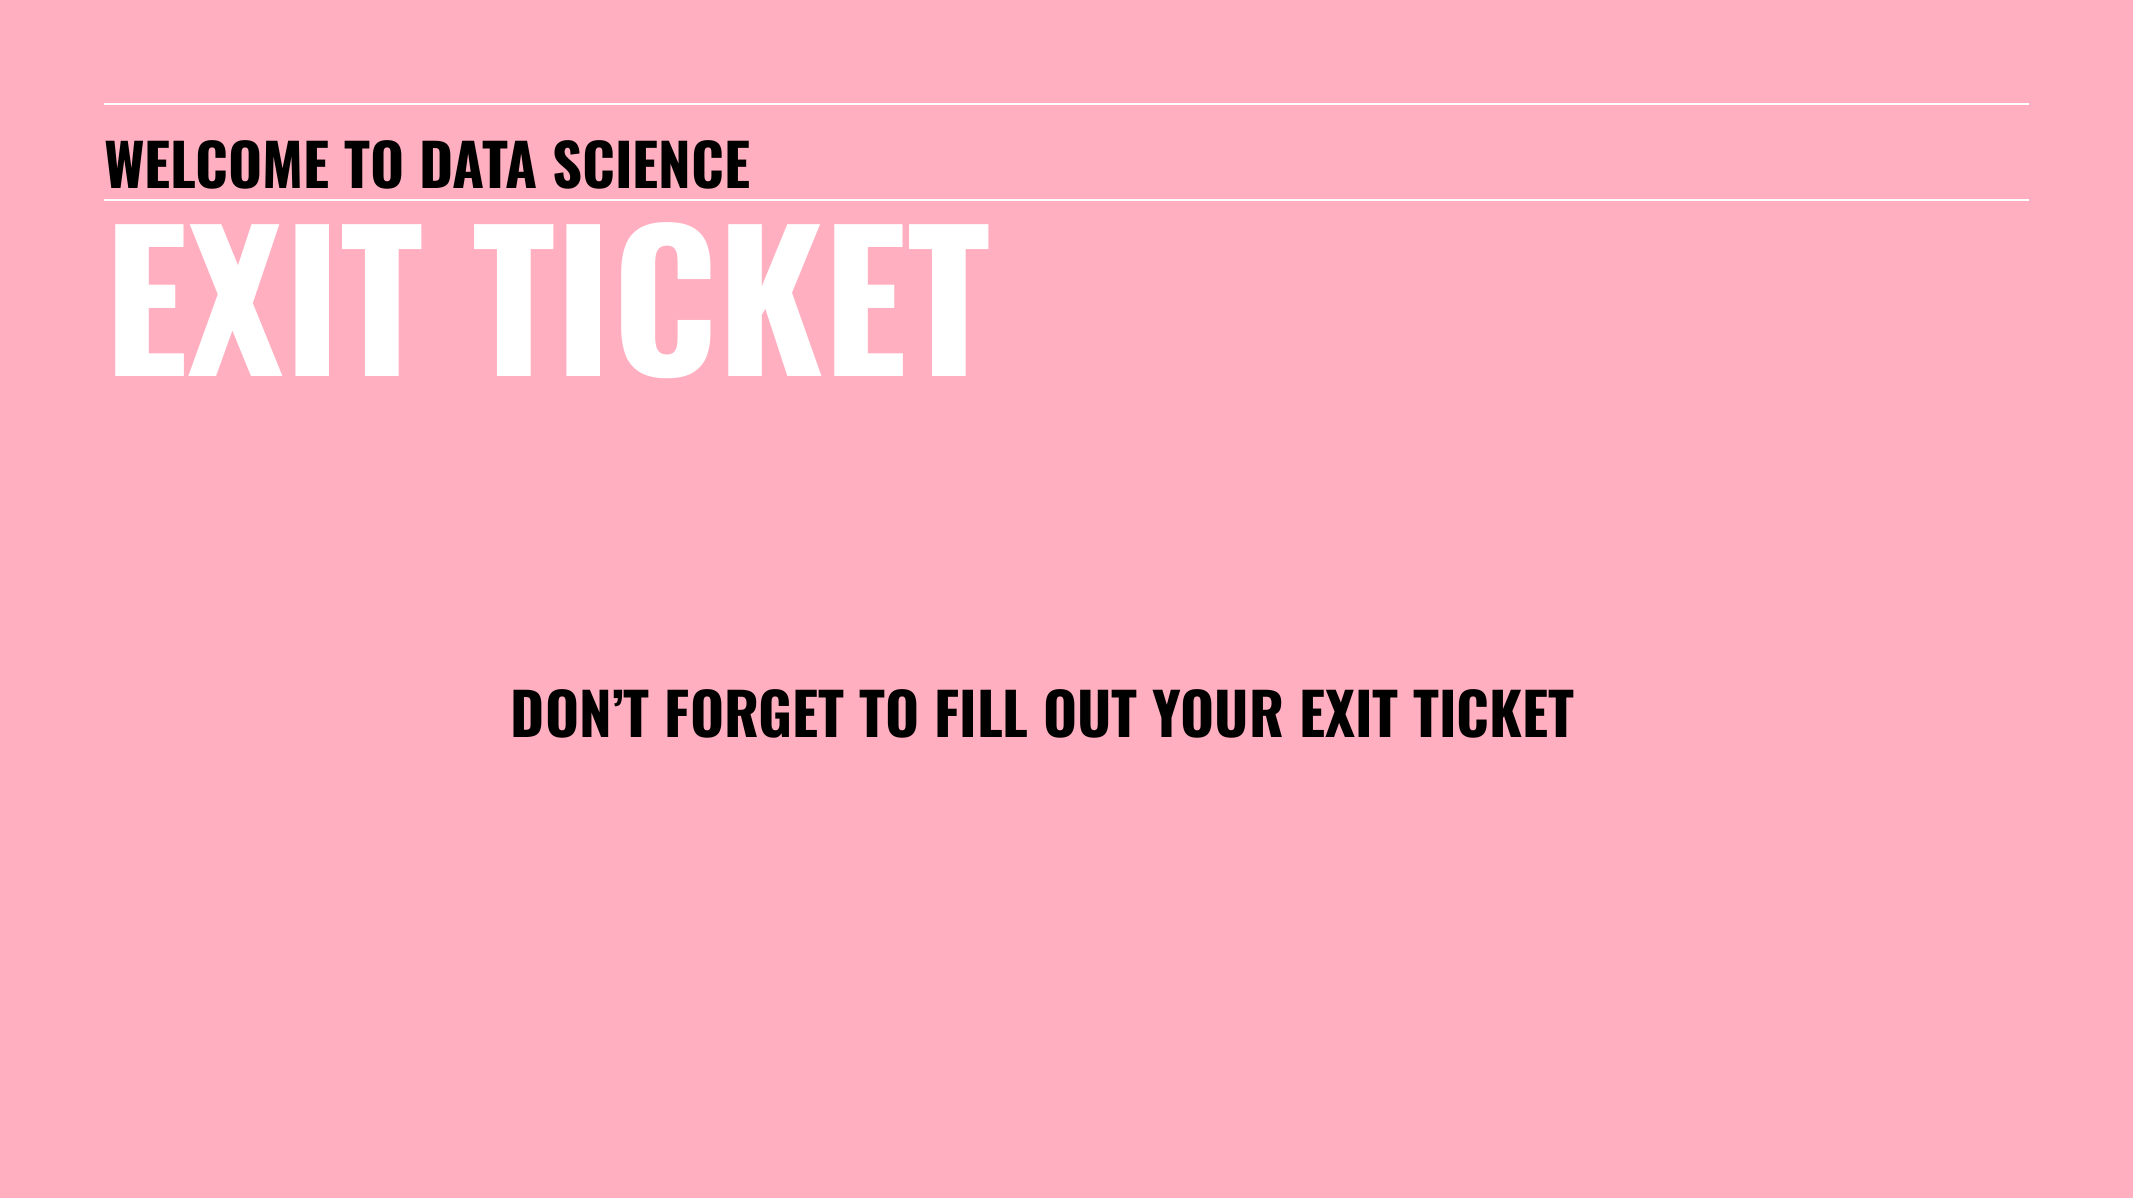

WELCOME TO DATA SCIENCE

EXIT TICKET

DON’T FORGET TO FILL OUT YOUR EXIT TICKET